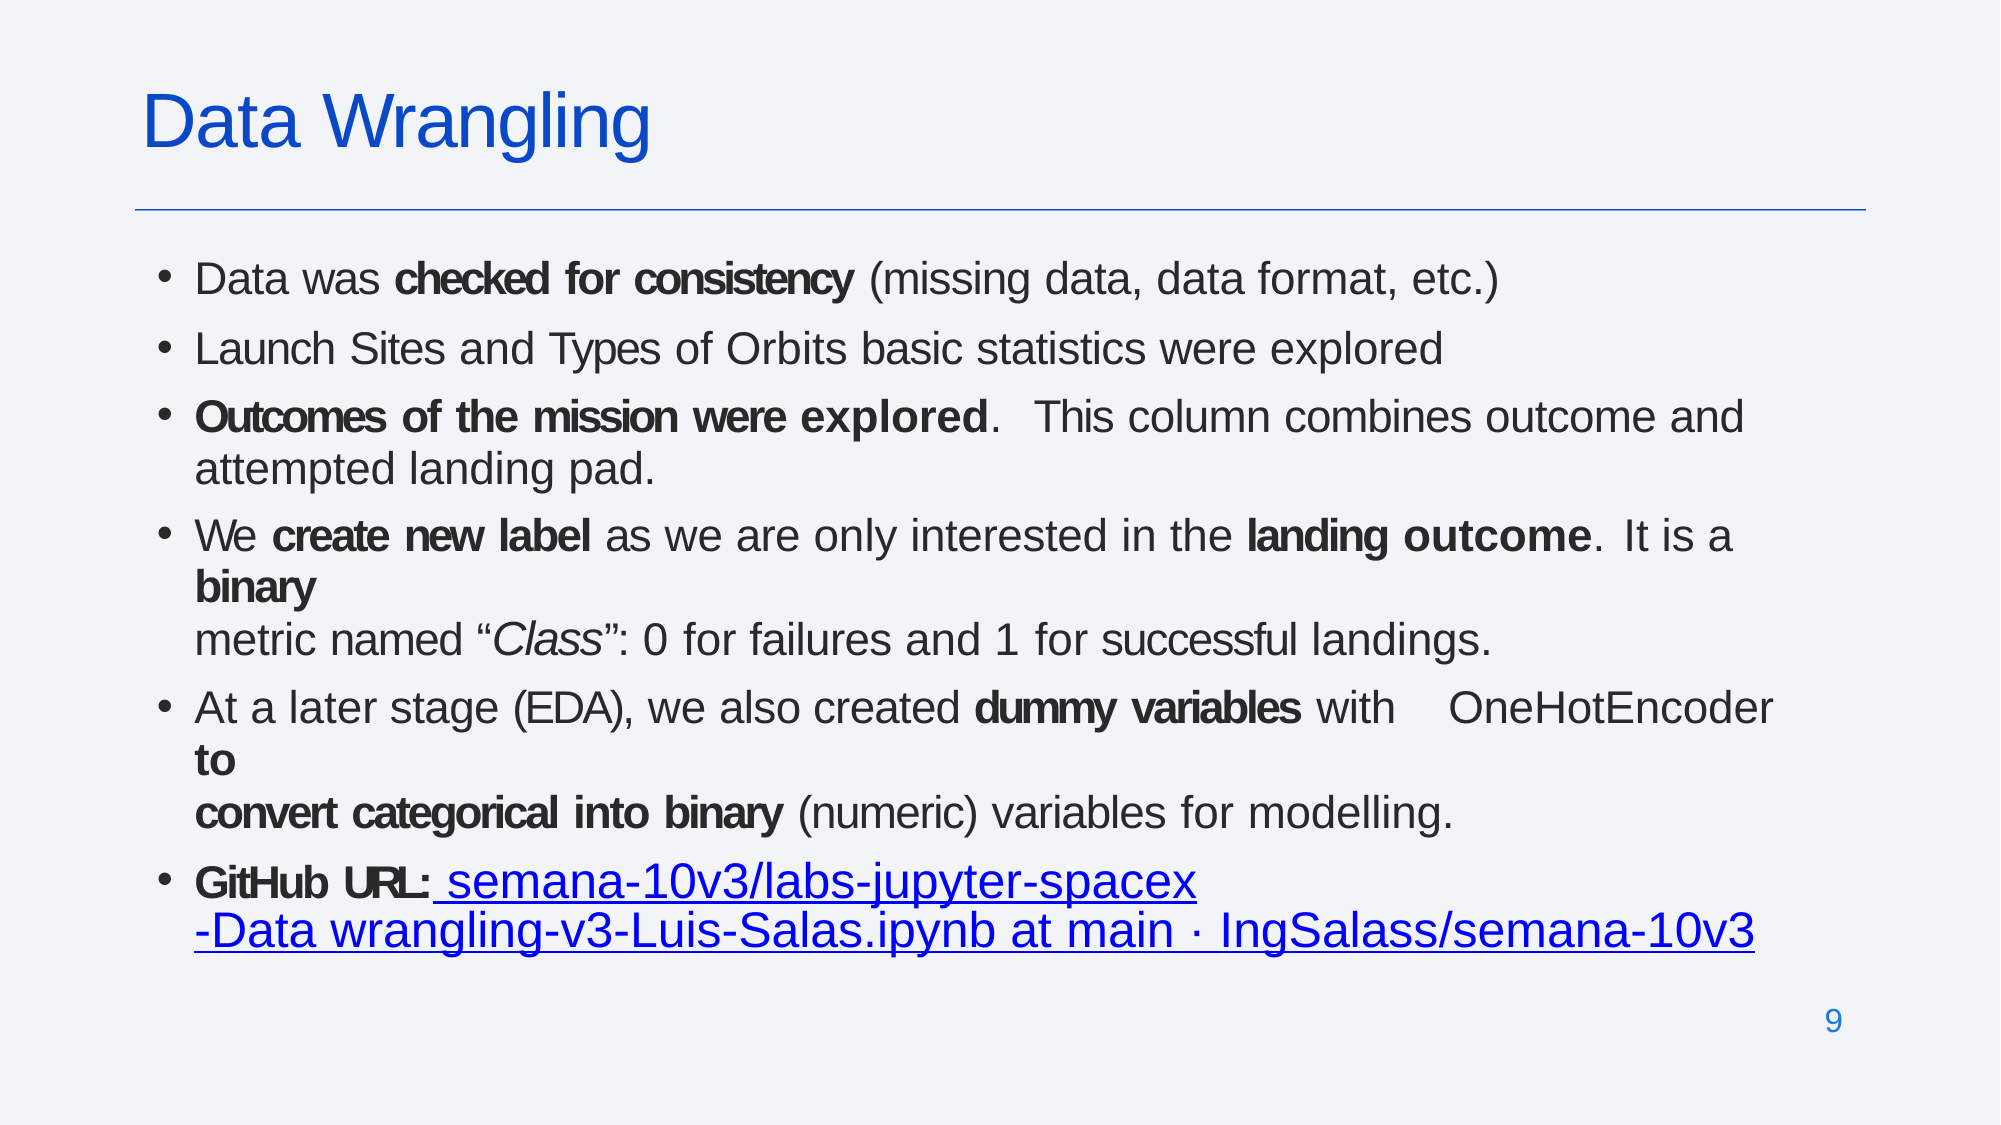

# Data Wrangling
Data was checked for consistency (missing data, data format, etc.)
Launch Sites and Types of Orbits basic statistics were explored
Outcomes of the mission were explored.	This column combines outcome and
attempted landing pad.
We create new label as we are only interested in the landing outcome.	It is a binary
metric named “Class”: 0 for failures and 1 for successful landings.
At a later stage (EDA), we also created dummy variables with	OneHotEncoder	to
convert categorical into binary (numeric) variables for modelling.
GitHub URL: semana-10v3/labs-jupyter-spacex-Data wrangling-v3-Luis-Salas.ipynb at main · IngSalass/semana-10v3
9